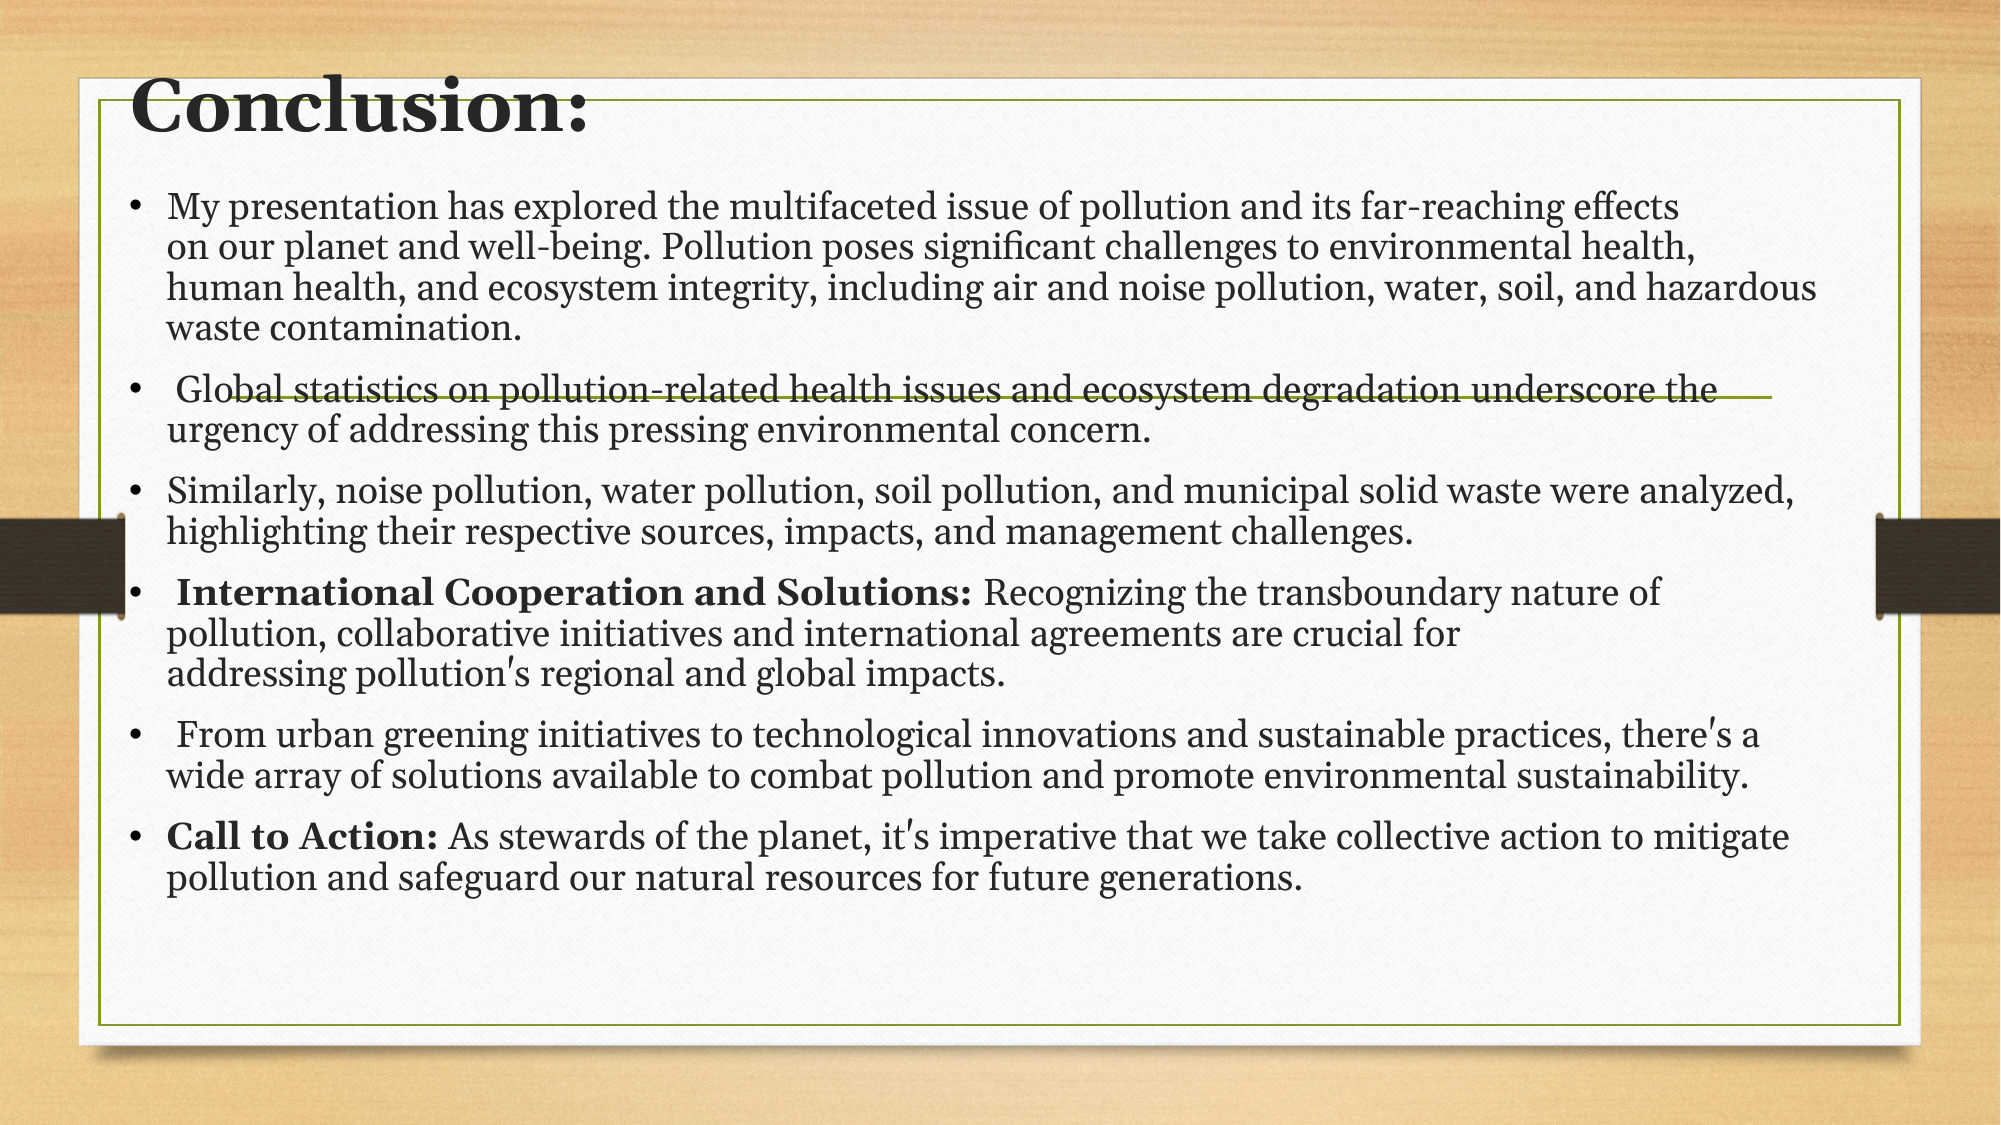

# Conclusion:
My presentation has explored the multifaceted issue of pollution and its far-reaching effects on our planet and well-being. Pollution poses significant challenges to environmental health, human health, and ecosystem integrity, including air and noise pollution, water, soil, and hazardous waste contamination.
 Global statistics on pollution-related health issues and ecosystem degradation underscore the urgency of addressing this pressing environmental concern.
Similarly, noise pollution, water pollution, soil pollution, and municipal solid waste were analyzed, highlighting their respective sources, impacts, and management challenges.
 International Cooperation and Solutions: Recognizing the transboundary nature of pollution, collaborative initiatives and international agreements are crucial for addressing pollution's regional and global impacts.
 From urban greening initiatives to technological innovations and sustainable practices, there's a wide array of solutions available to combat pollution and promote environmental sustainability.
Call to Action: As stewards of the planet, it's imperative that we take collective action to mitigate pollution and safeguard our natural resources for future generations.